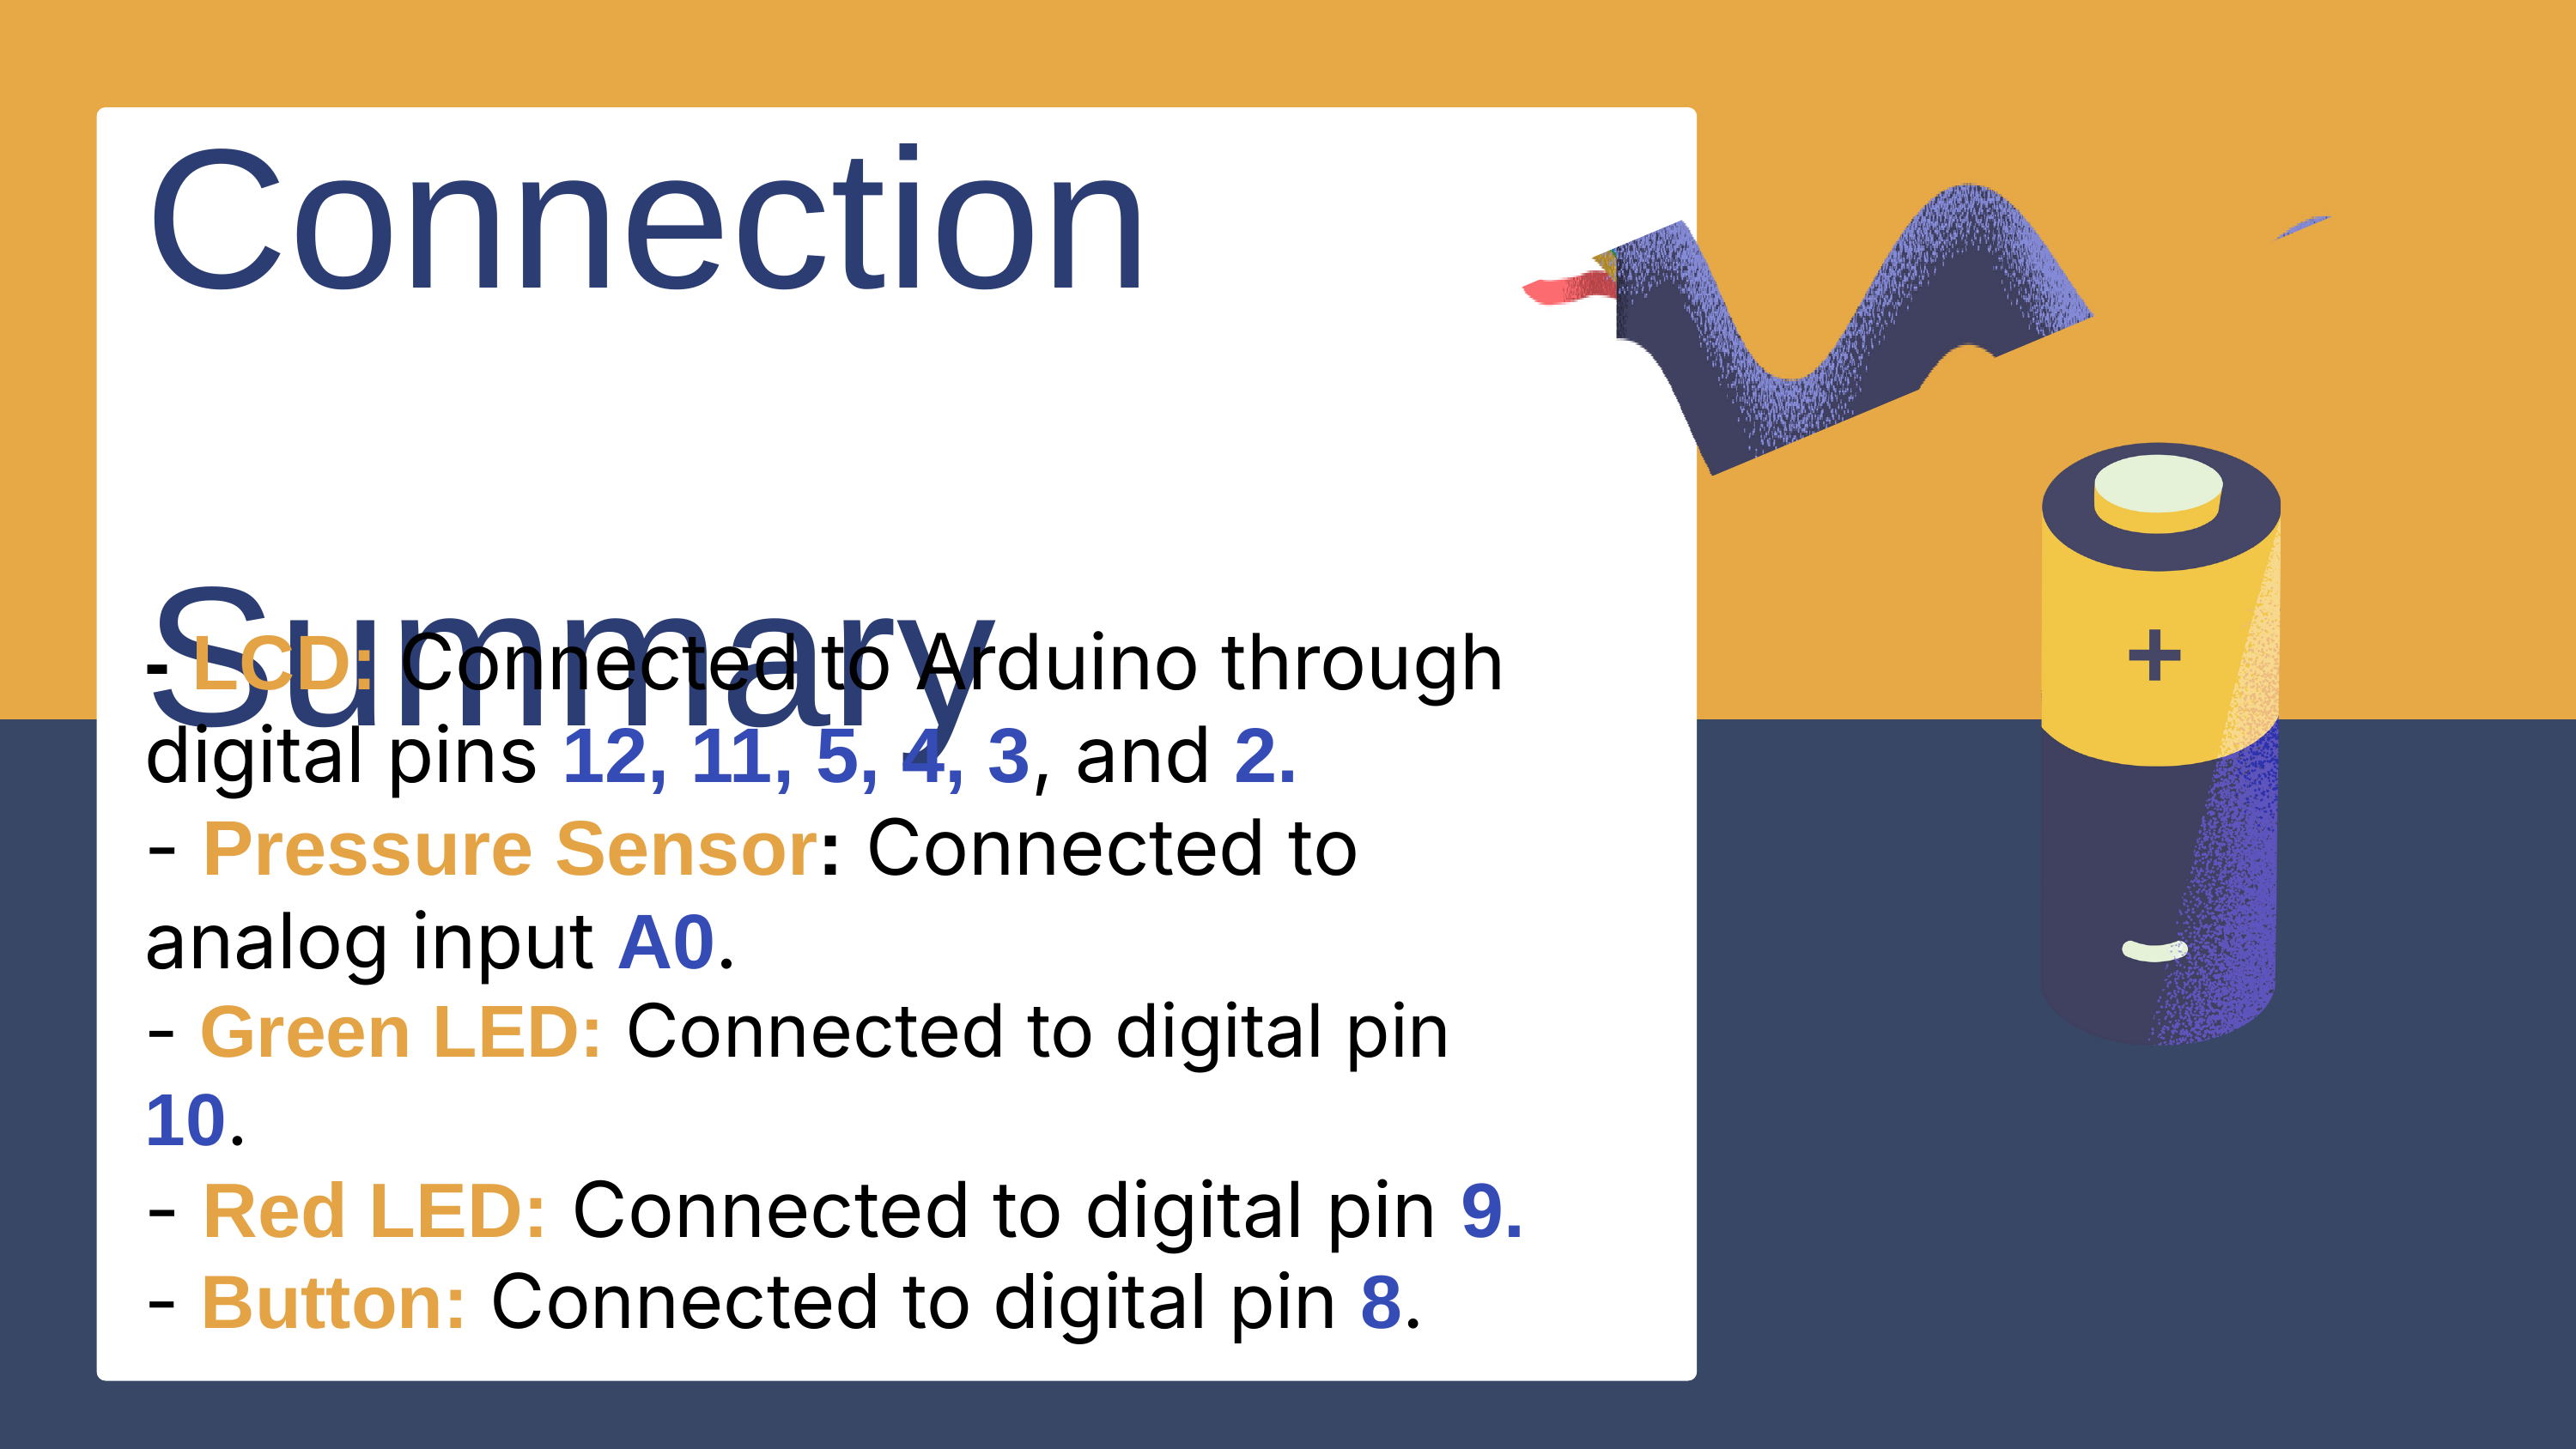

Connection
           Summary
- LCD: Connected to Arduino through digital pins 12, 11, 5, 4, 3, and 2.
- Pressure Sensor: Connected to analog input A0.
- Green LED: Connected to digital pin 10.
- Red LED: Connected to digital pin 9.
- Button: Connected to digital pin 8.

WITH THE HELP OF YOUR TEACHER OR CARER,
test whether your suggestions and drawings will make the bulb light using actual batteries, a small lightbulb, and wires.